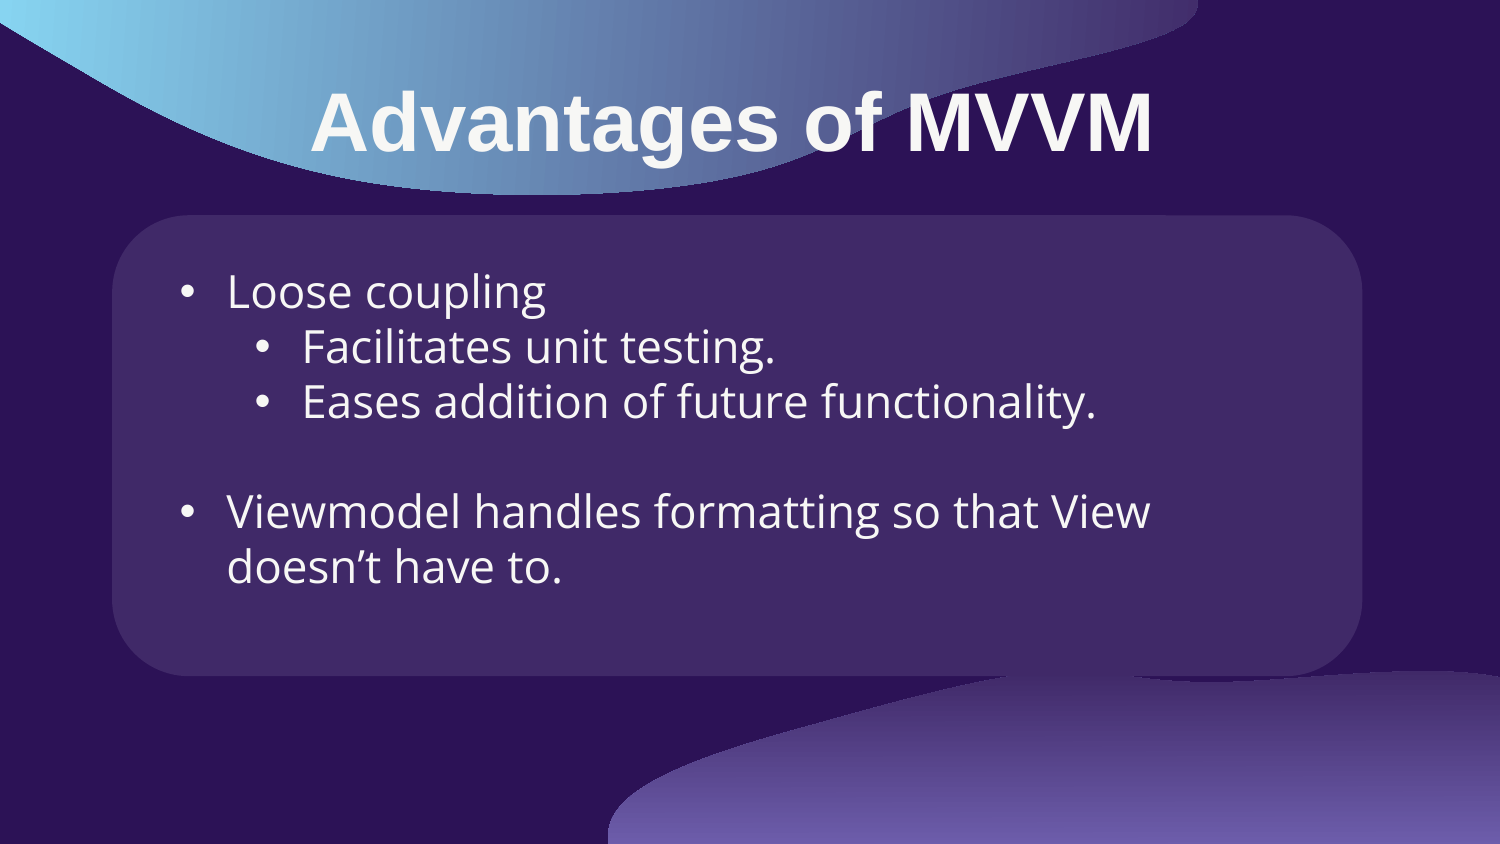

# Advantages of MVVM

Loose coupling
Facilitates unit testing.
Eases addition of future functionality.

Viewmodel handles formatting so that View doesn’t have to.